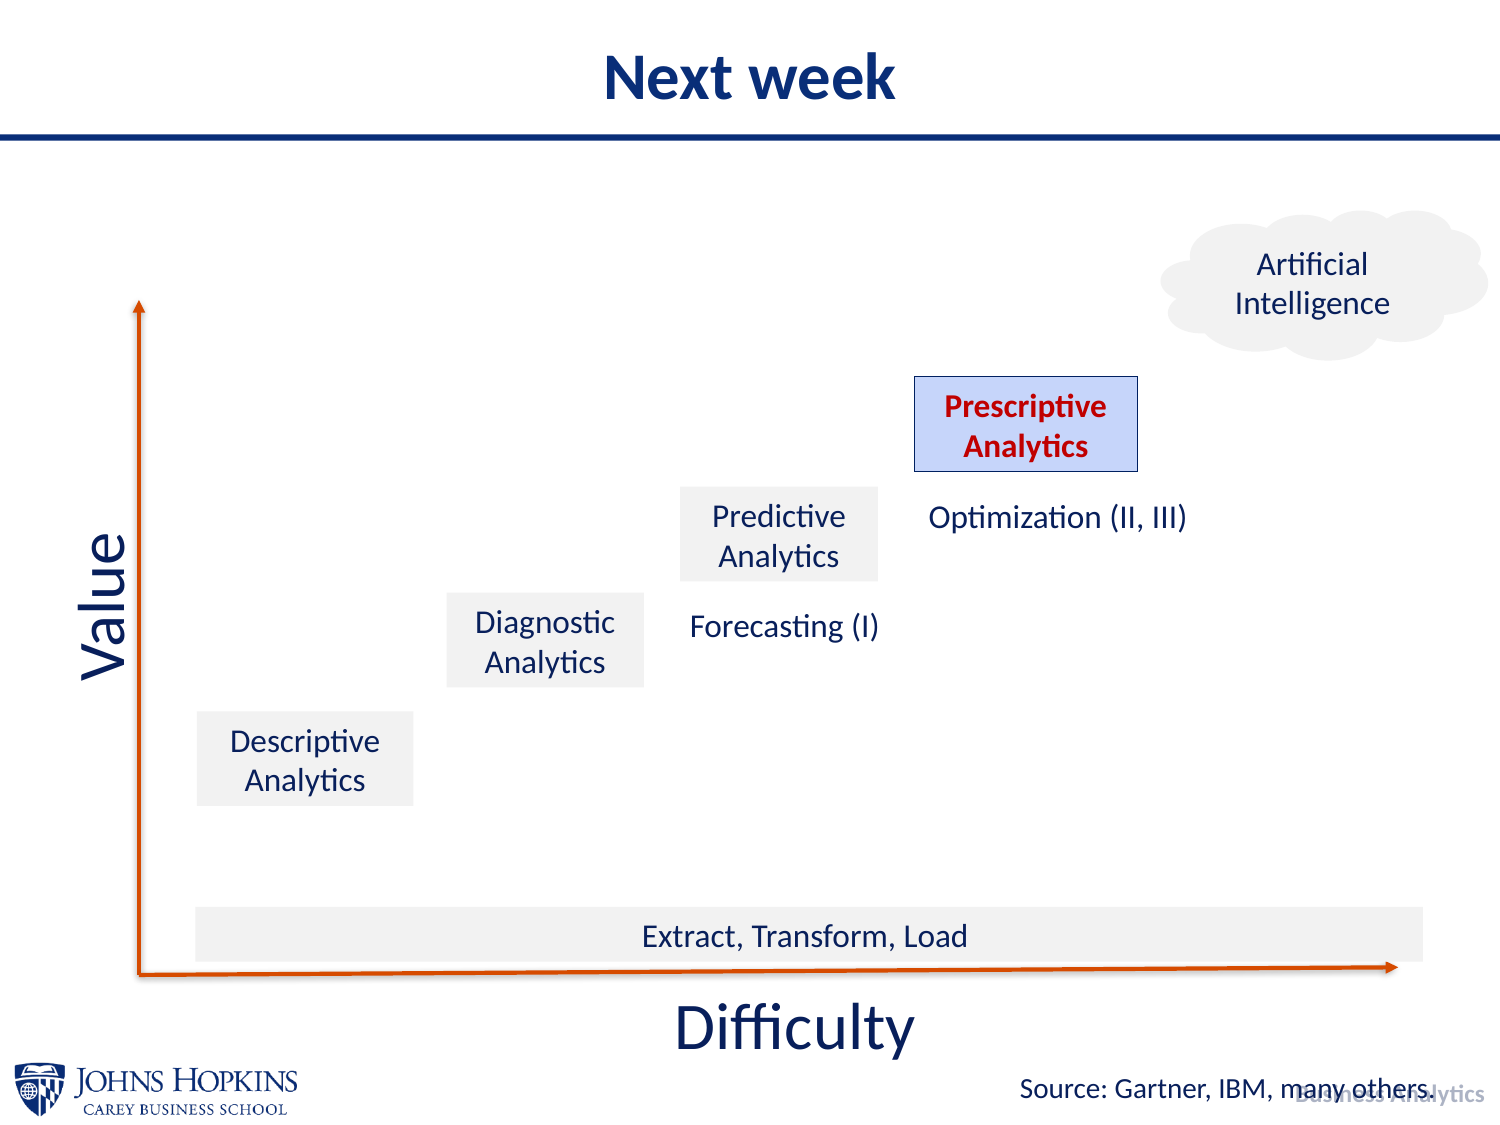

# Next week
Artificial Intelligence
Prescriptive Analytics
Predictive Analytics
Optimization (II, III)
Value
Diagnostic Analytics
Forecasting (I)
Descriptive Analytics
Extract, Transform, Load
Difficulty
Source: Gartner, IBM, many others.